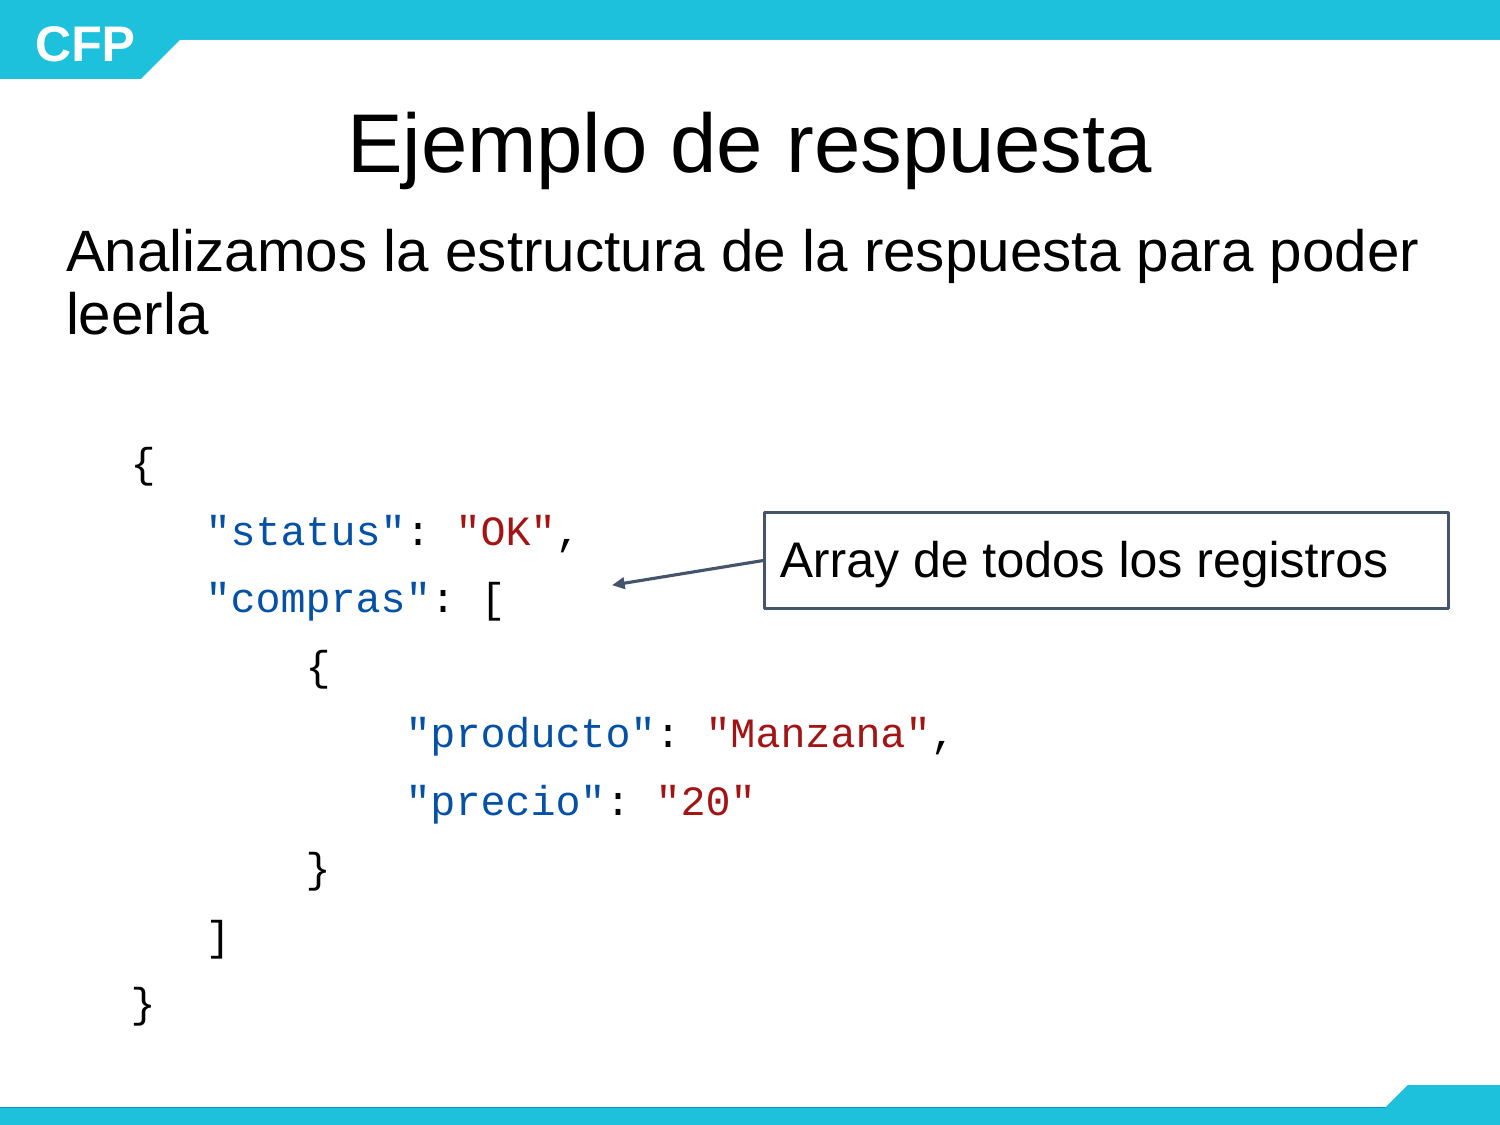

# Ejemplo de respuesta
Analizamos la estructura de la respuesta para poder leerla

{
   "status": "OK",
   "compras": [
       {
           "producto": "Manzana",
           "precio": "20"
       }
   ]
}
Array de todos los registros